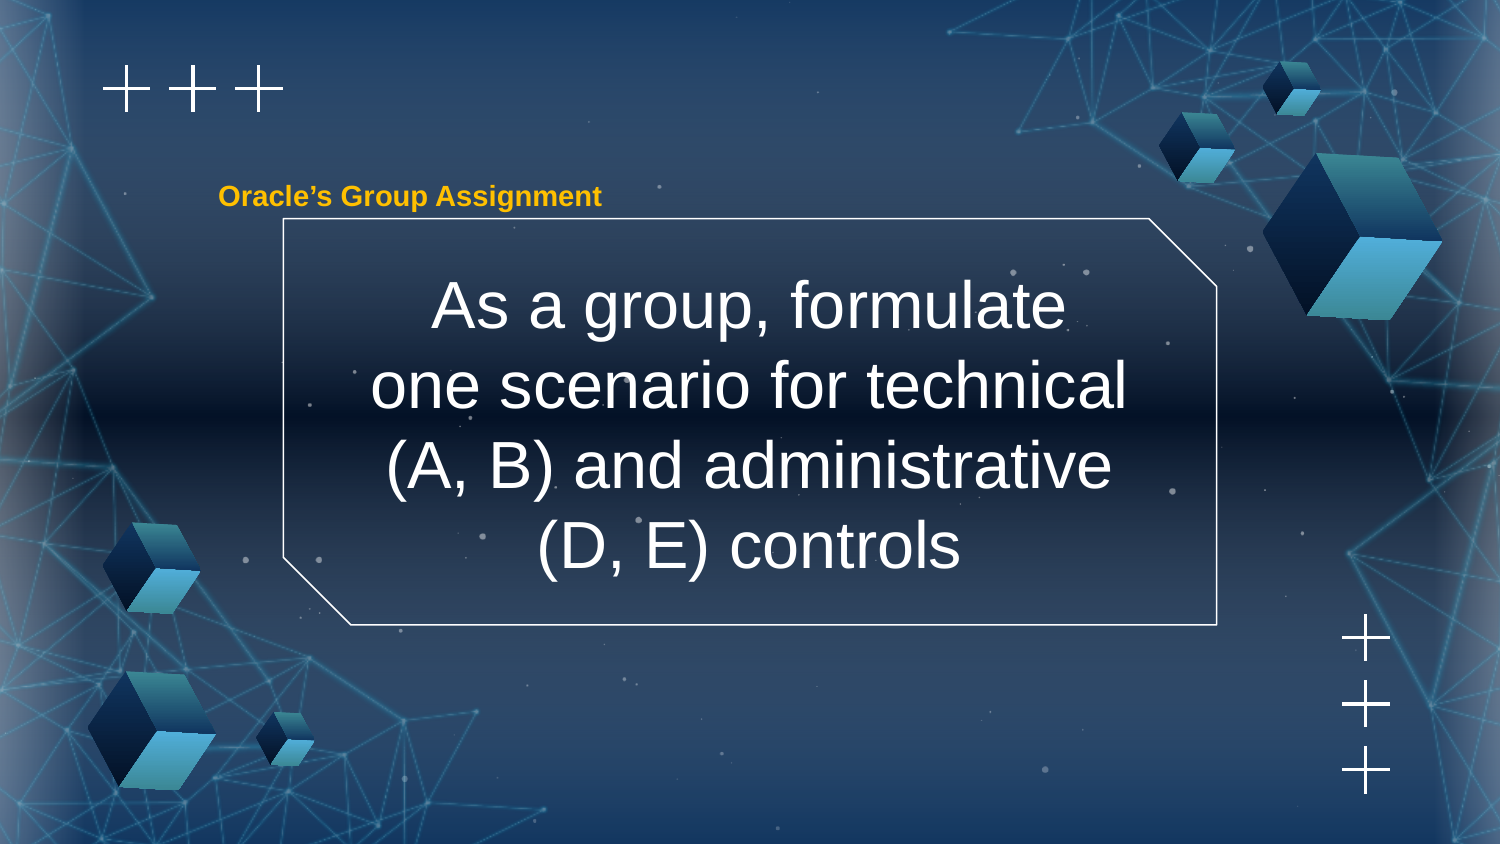

Oracle’s Group Assignment

# As a group, formulate one scenario for technical (A, B) and administrative (D, E) controls